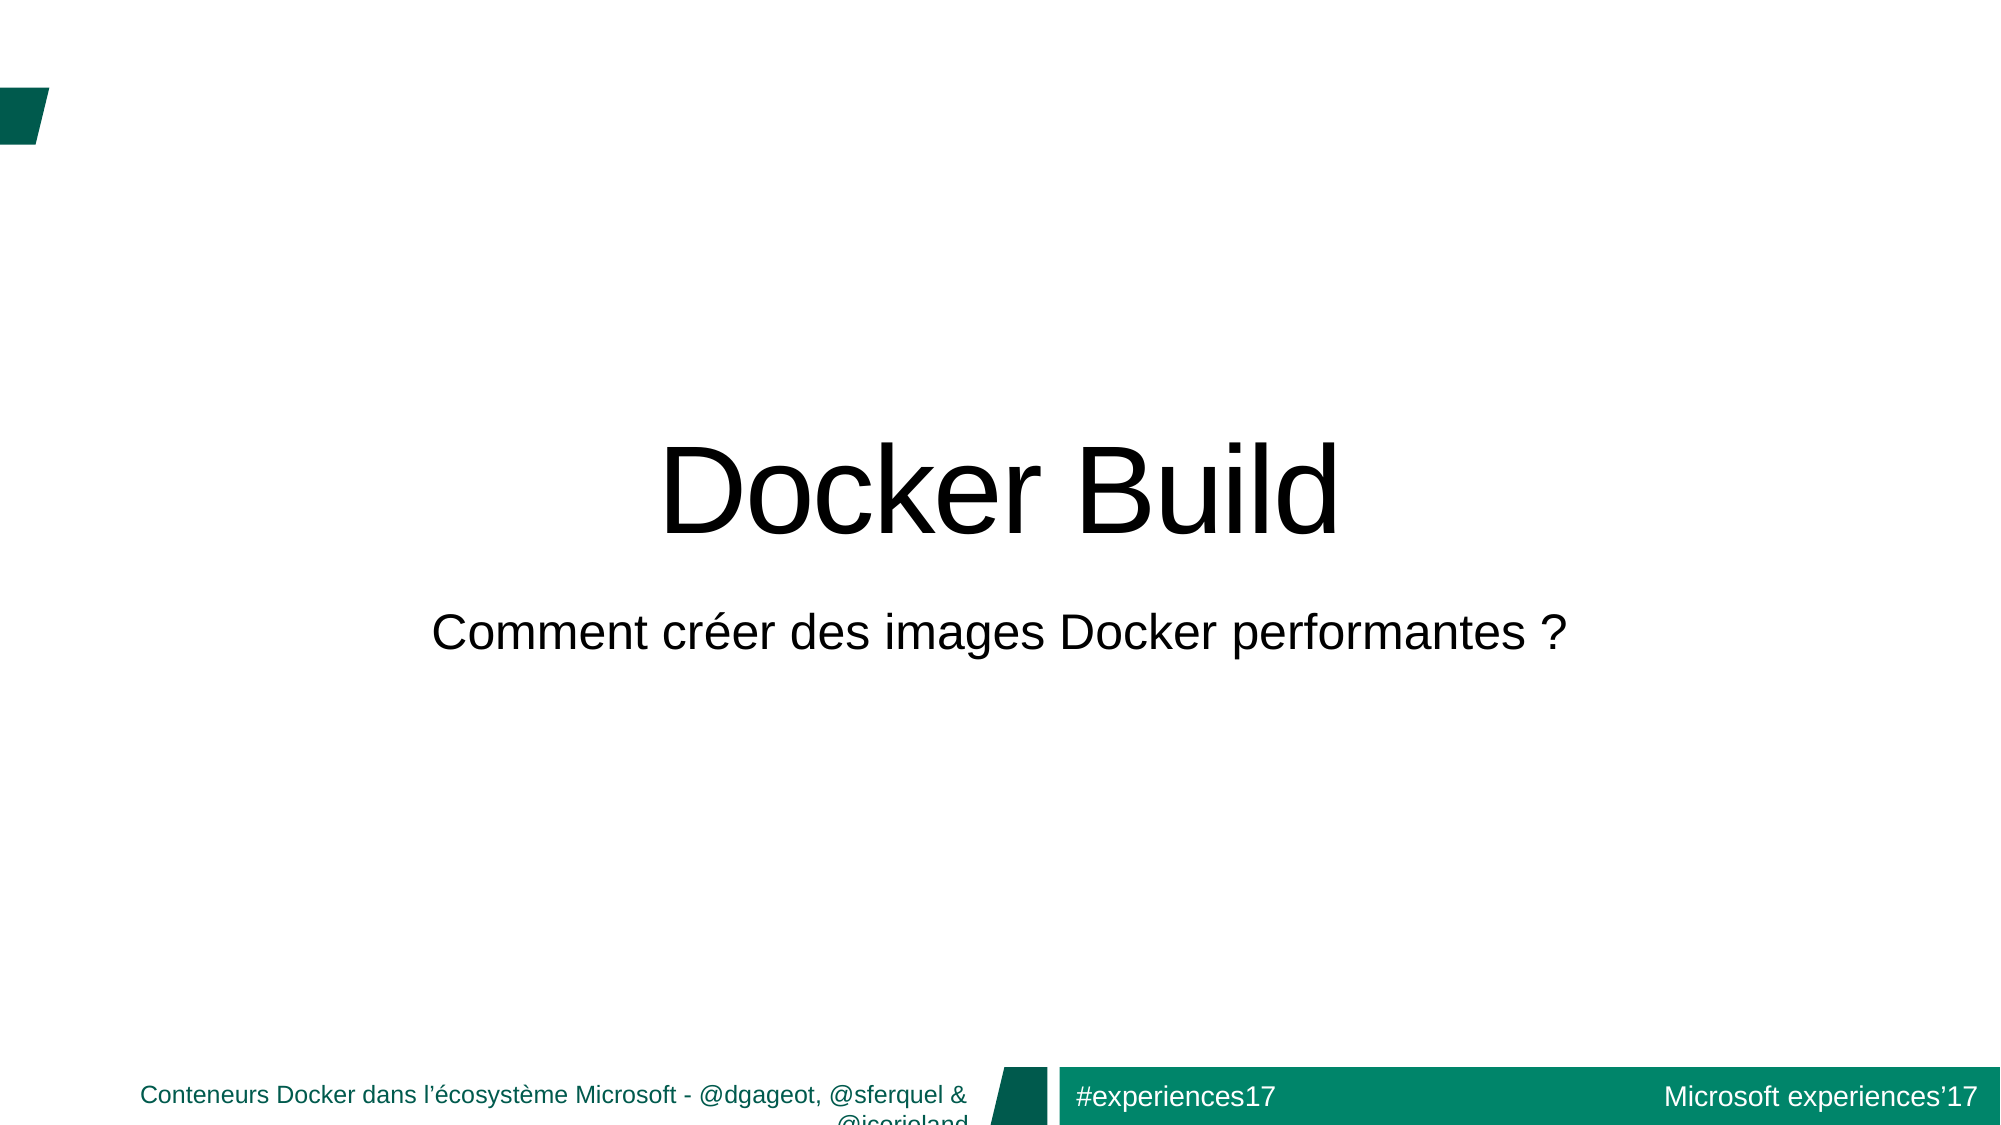

# Docker Build
Comment créer des images Docker performantes ?